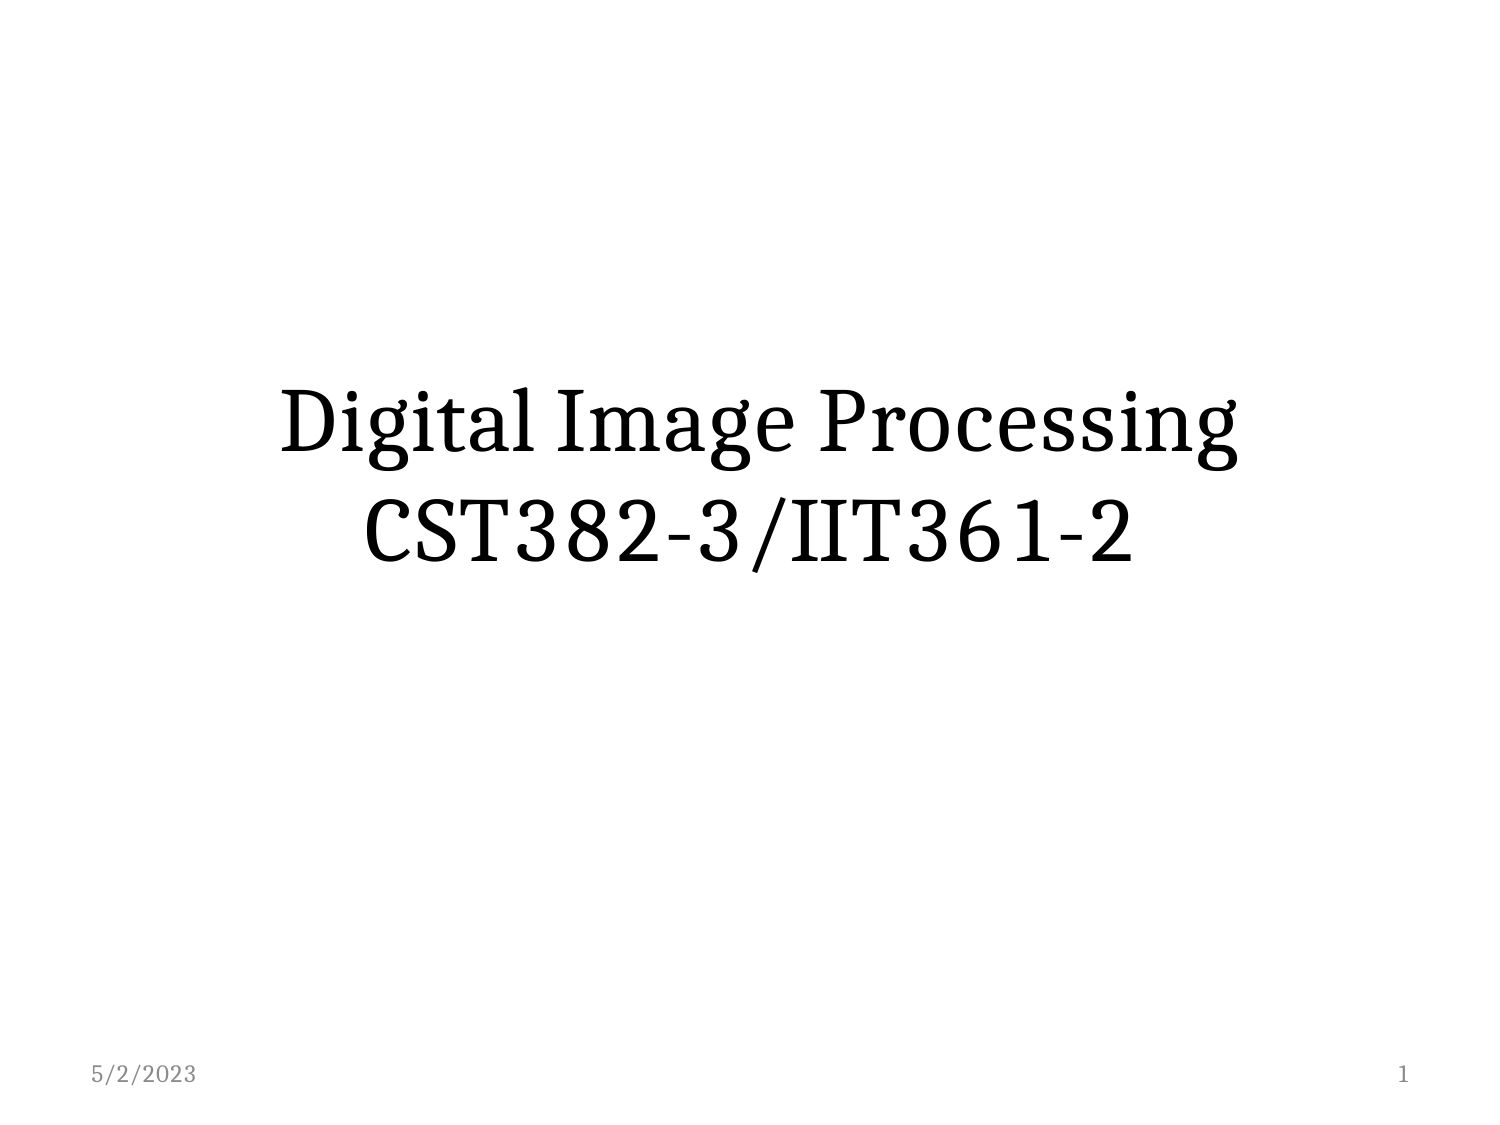

# Digital Image Processing CST382-3/IIT361-2
5/2/2023
1